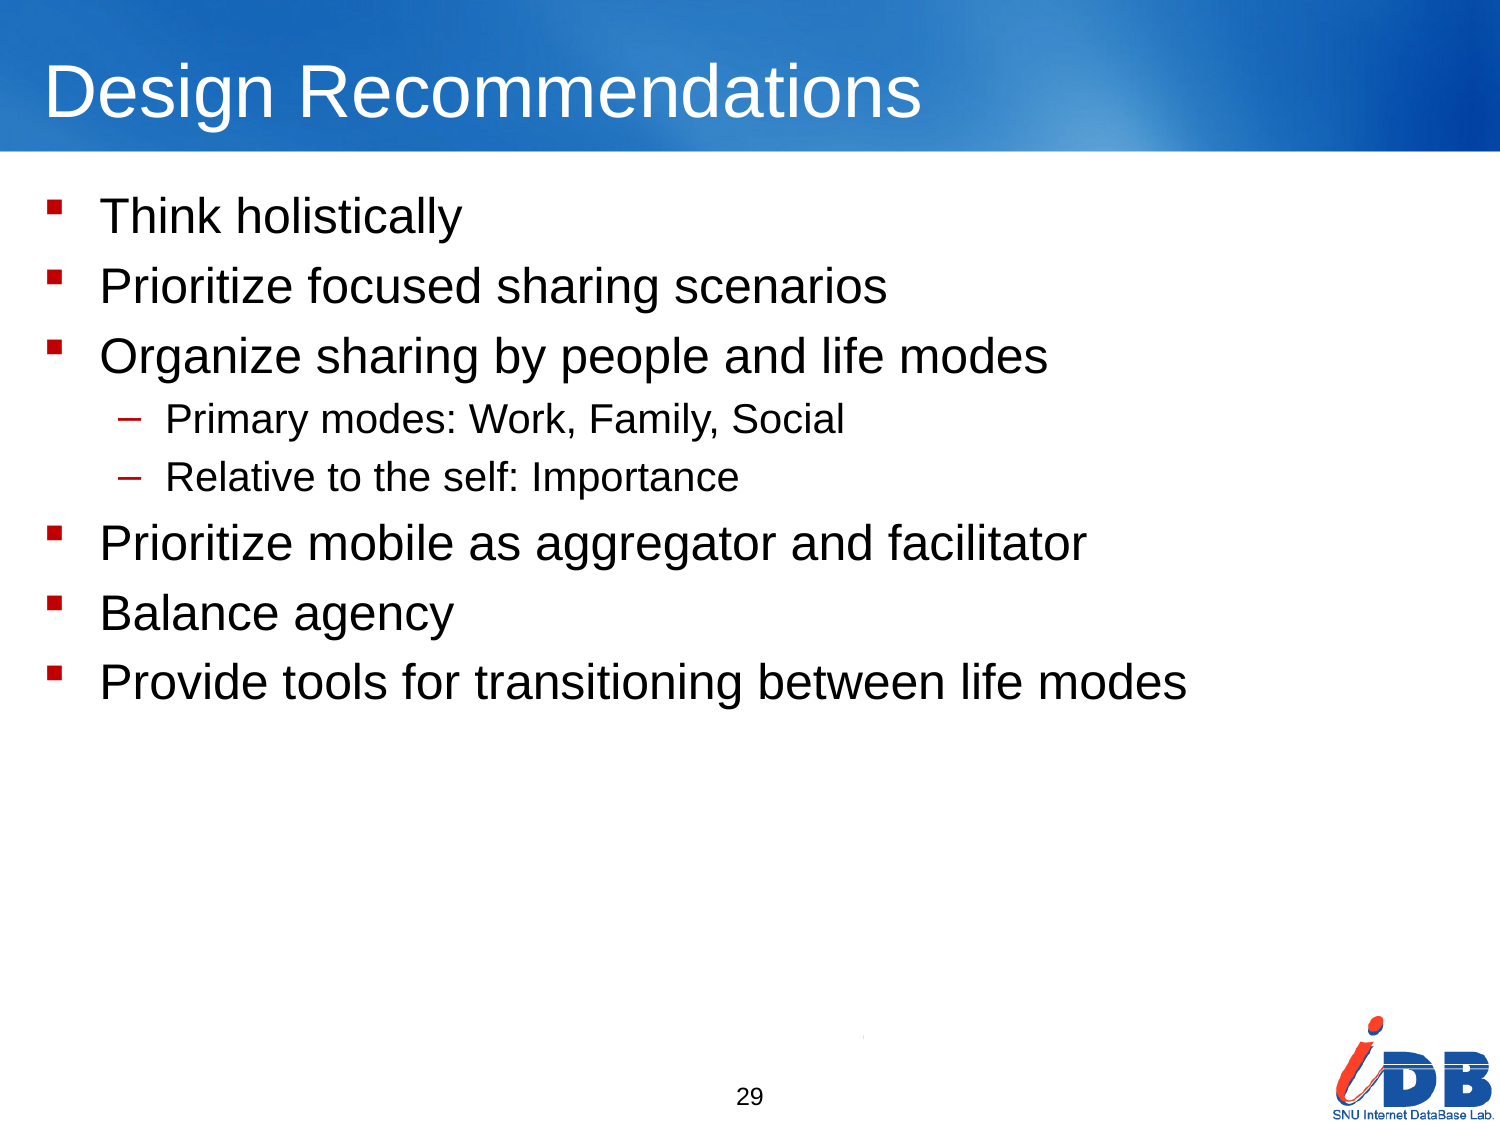

# Design Recommendations
Think holistically
Prioritize focused sharing scenarios
Organize sharing by people and life modes
Primary modes: Work, Family, Social
Relative to the self: Importance
Prioritize mobile as aggregator and facilitator
Balance agency
Provide tools for transitioning between life modes

29